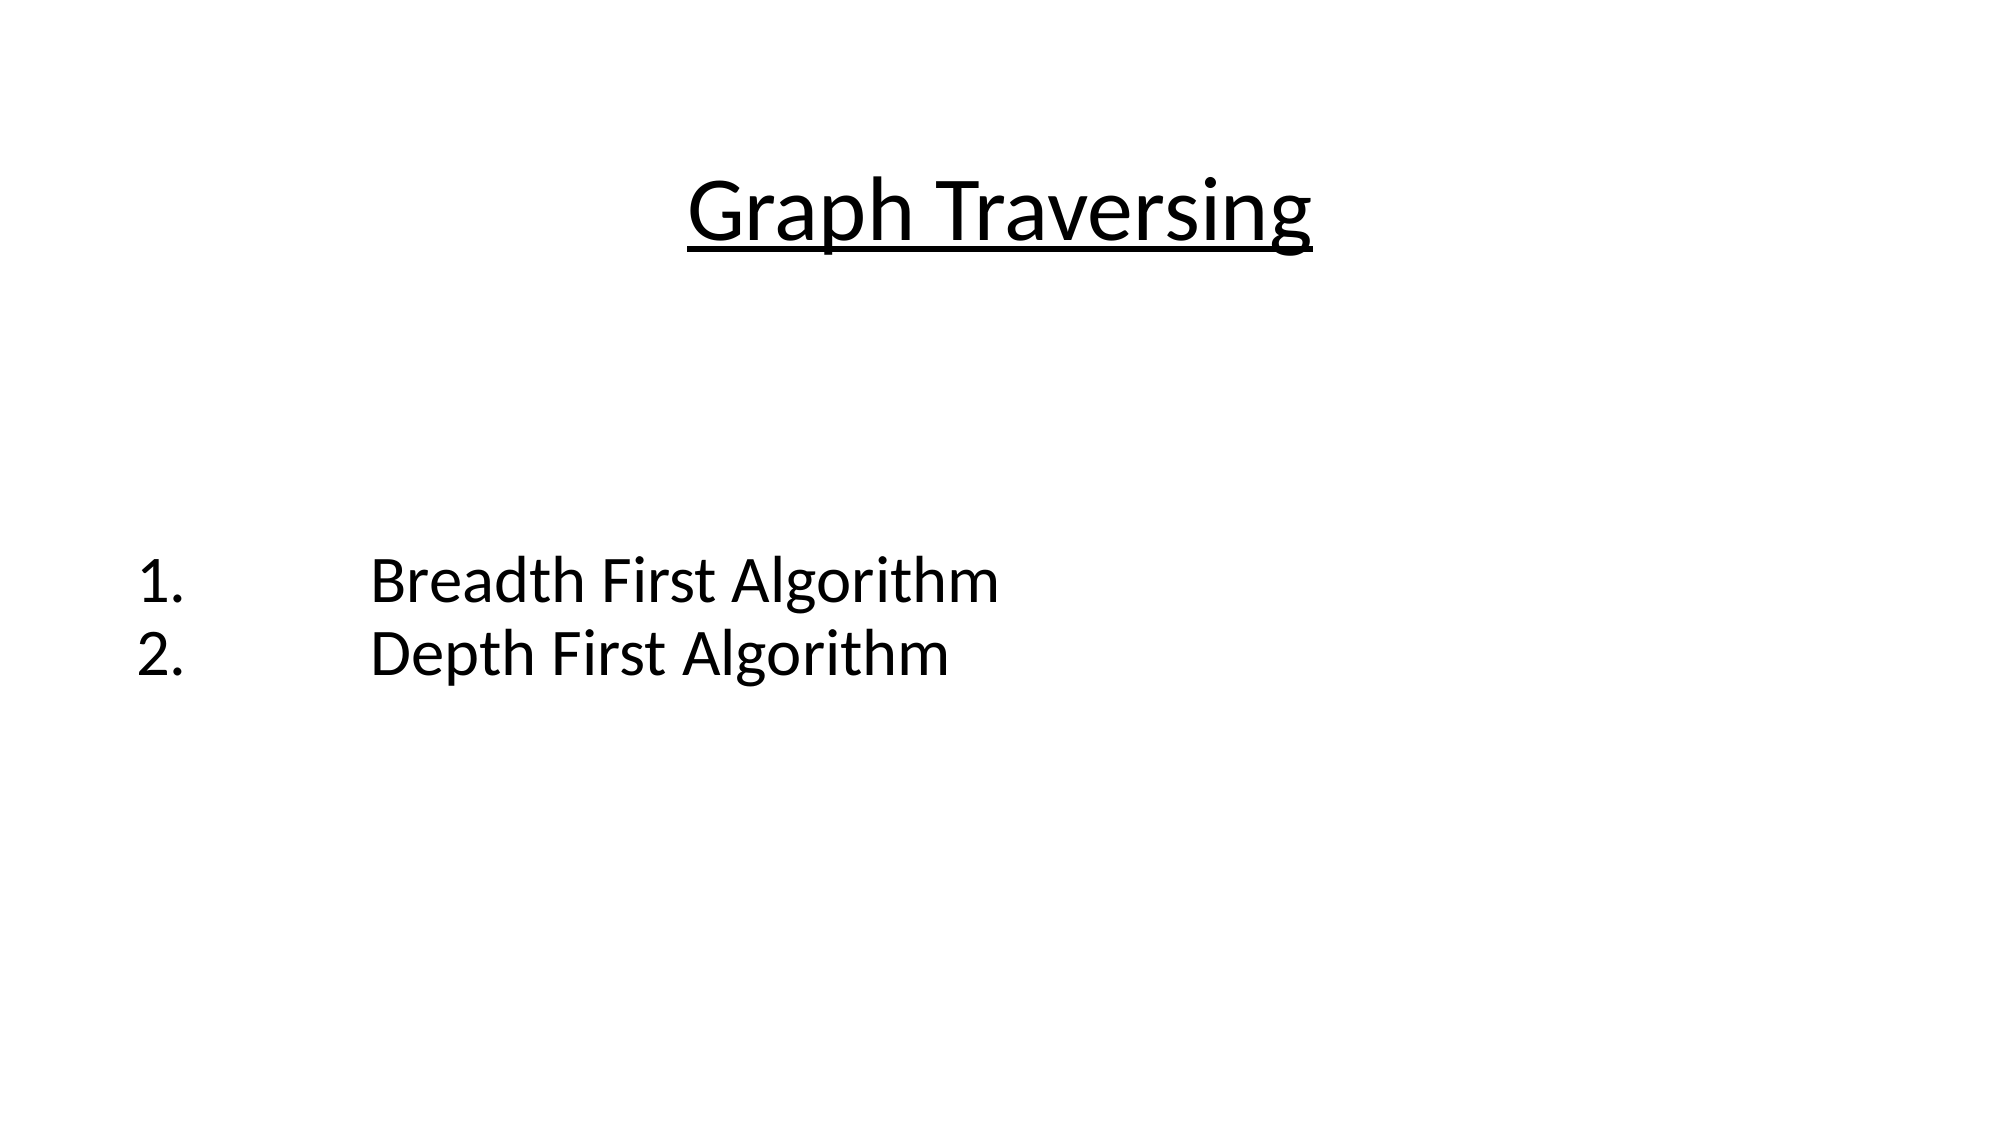

# Graph Traversing
	Breadth First Algorithm
	Depth First Algorithm